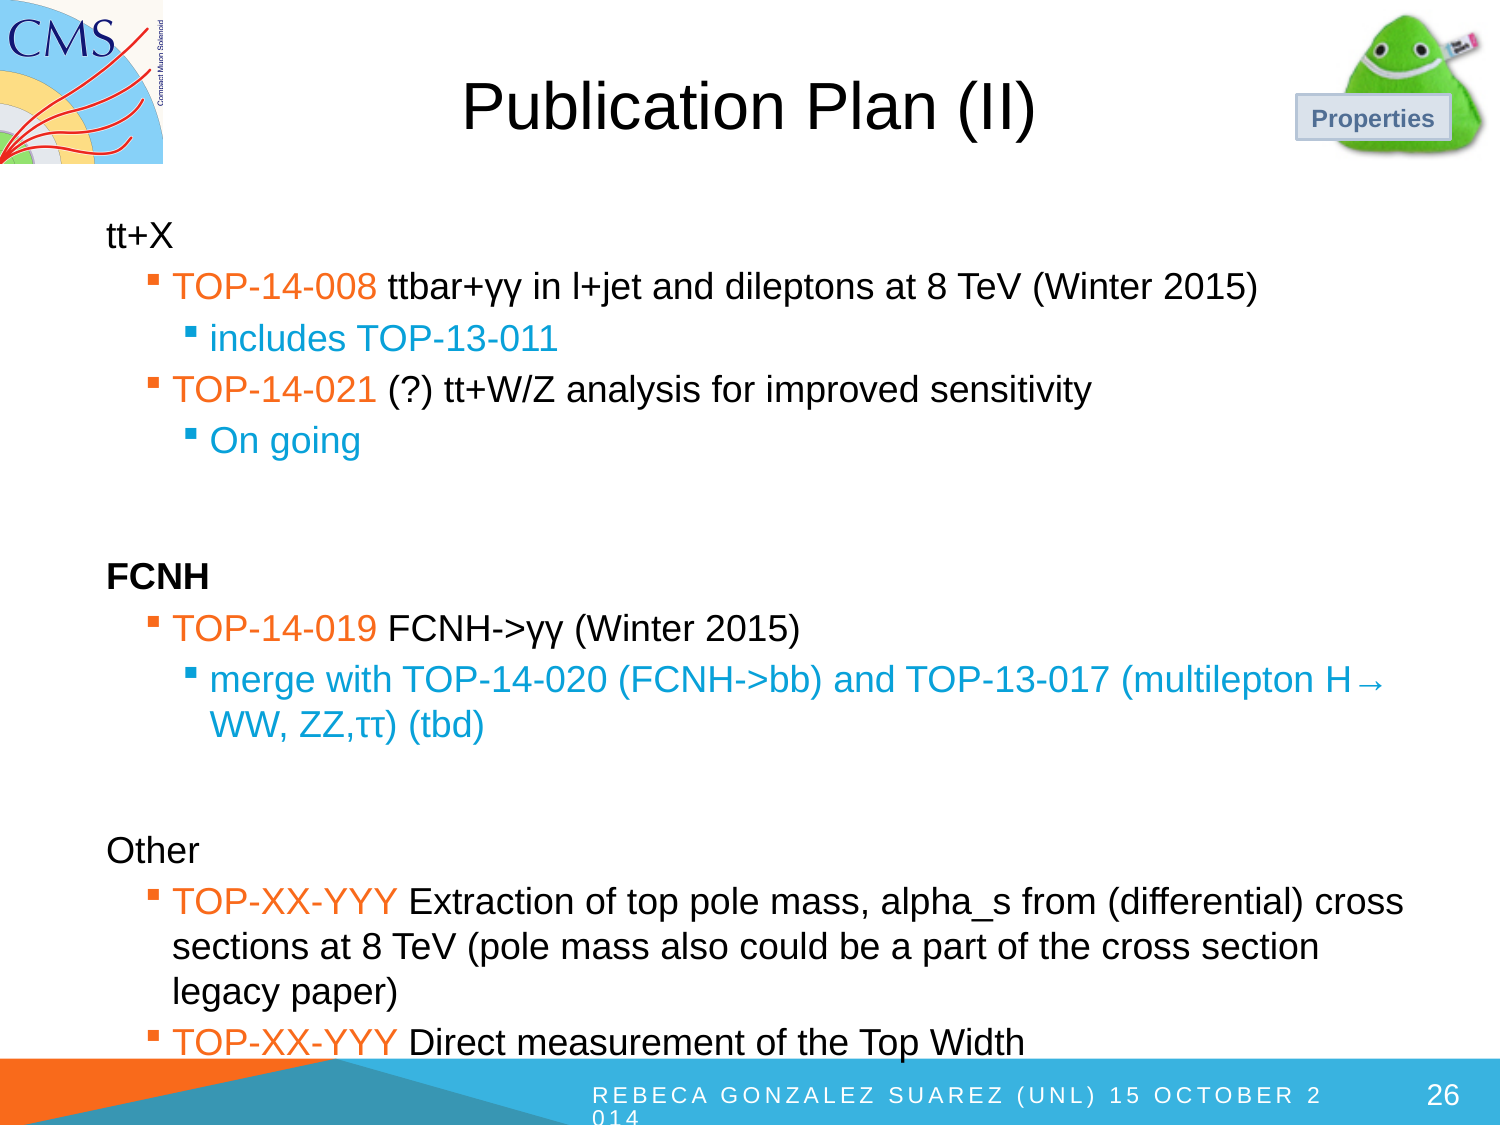

# Publication Plan (II)
Properties
tt+X
TOP-14-008 ttbar+γγ in l+jet and dileptons at 8 TeV (Winter 2015)
includes TOP-13-011
TOP-14-021 (?) tt+W/Z analysis for improved sensitivity
On going

FCNH
TOP-14-019 FCNH->γγ (Winter 2015)
merge with TOP-14-020 (FCNH->bb) and TOP-13-017 (multilepton H→ WW, ZZ,ττ) (tbd)

Other
TOP-XX-YYY Extraction of top pole mass, alpha_s from (differential) cross sections at 8 TeV (pole mass also could be a part of the cross section legacy paper)
TOP-XX-YYY Direct measurement of the Top Width
26
Rebeca Gonzalez Suarez (UNL) 15 October 2014